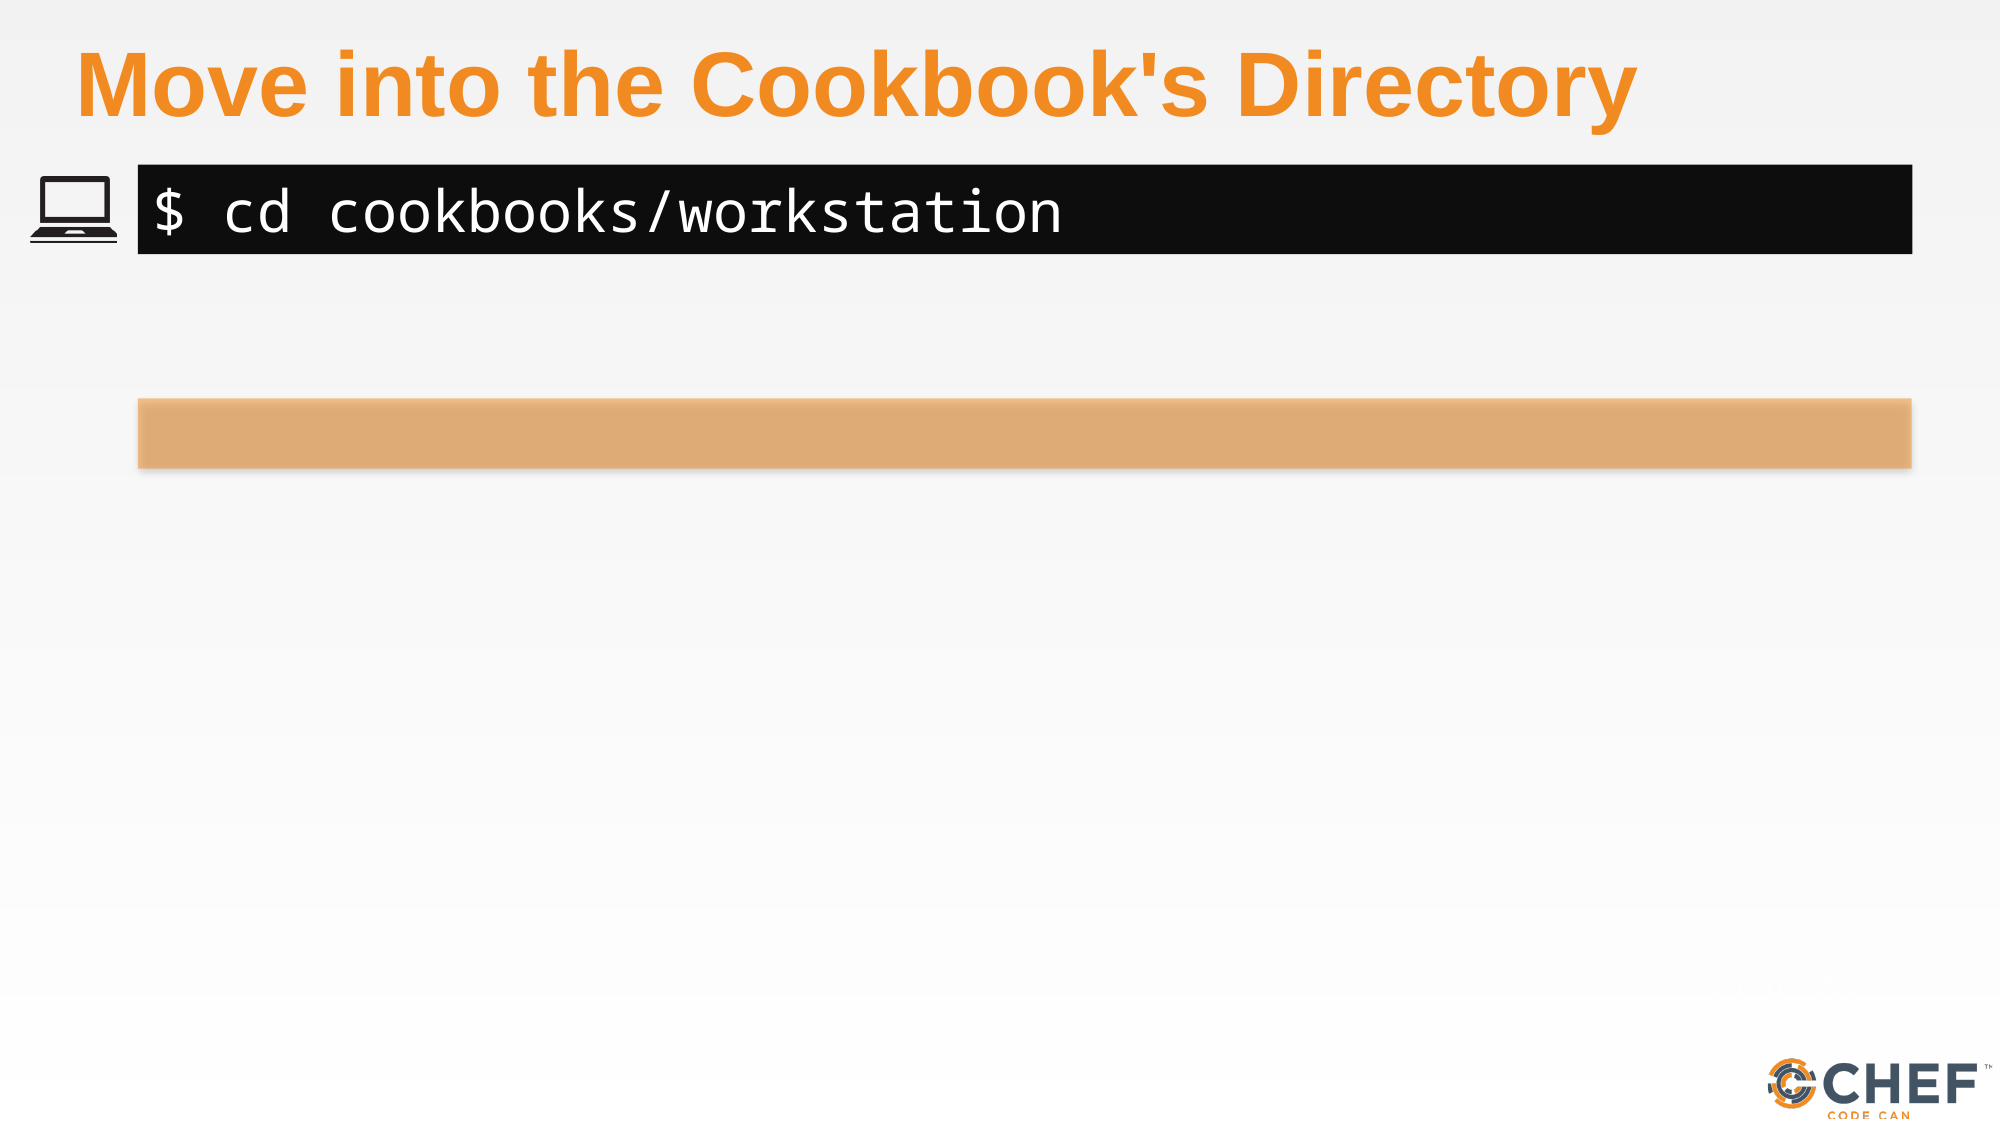

# Move into the Cookbook's Directory
$ cd cookbooks/workstation